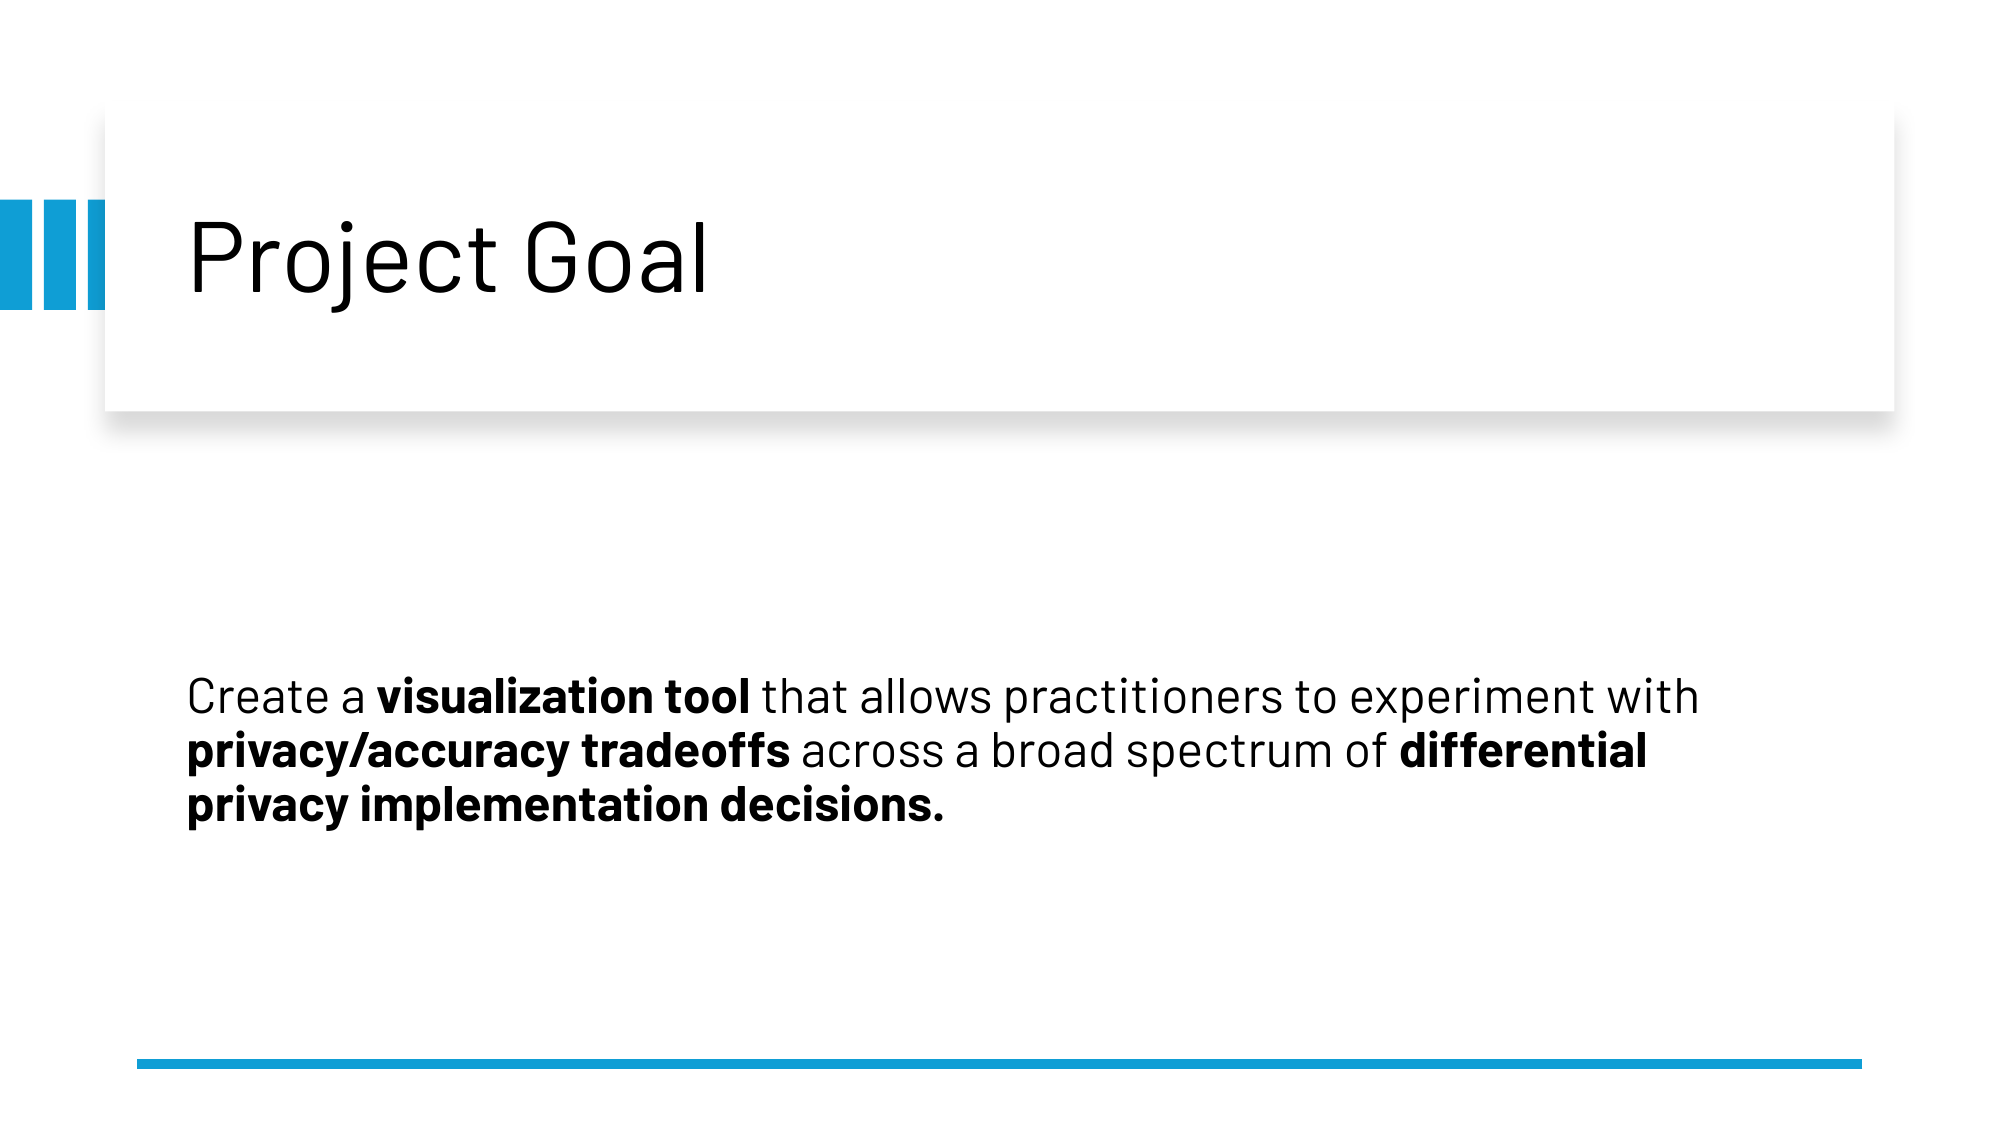

# Project Goal

Create a visualization tool that allows practitioners to experiment with privacy/accuracy tradeoffs across a broad spectrum of differential privacy implementation decisions.
3